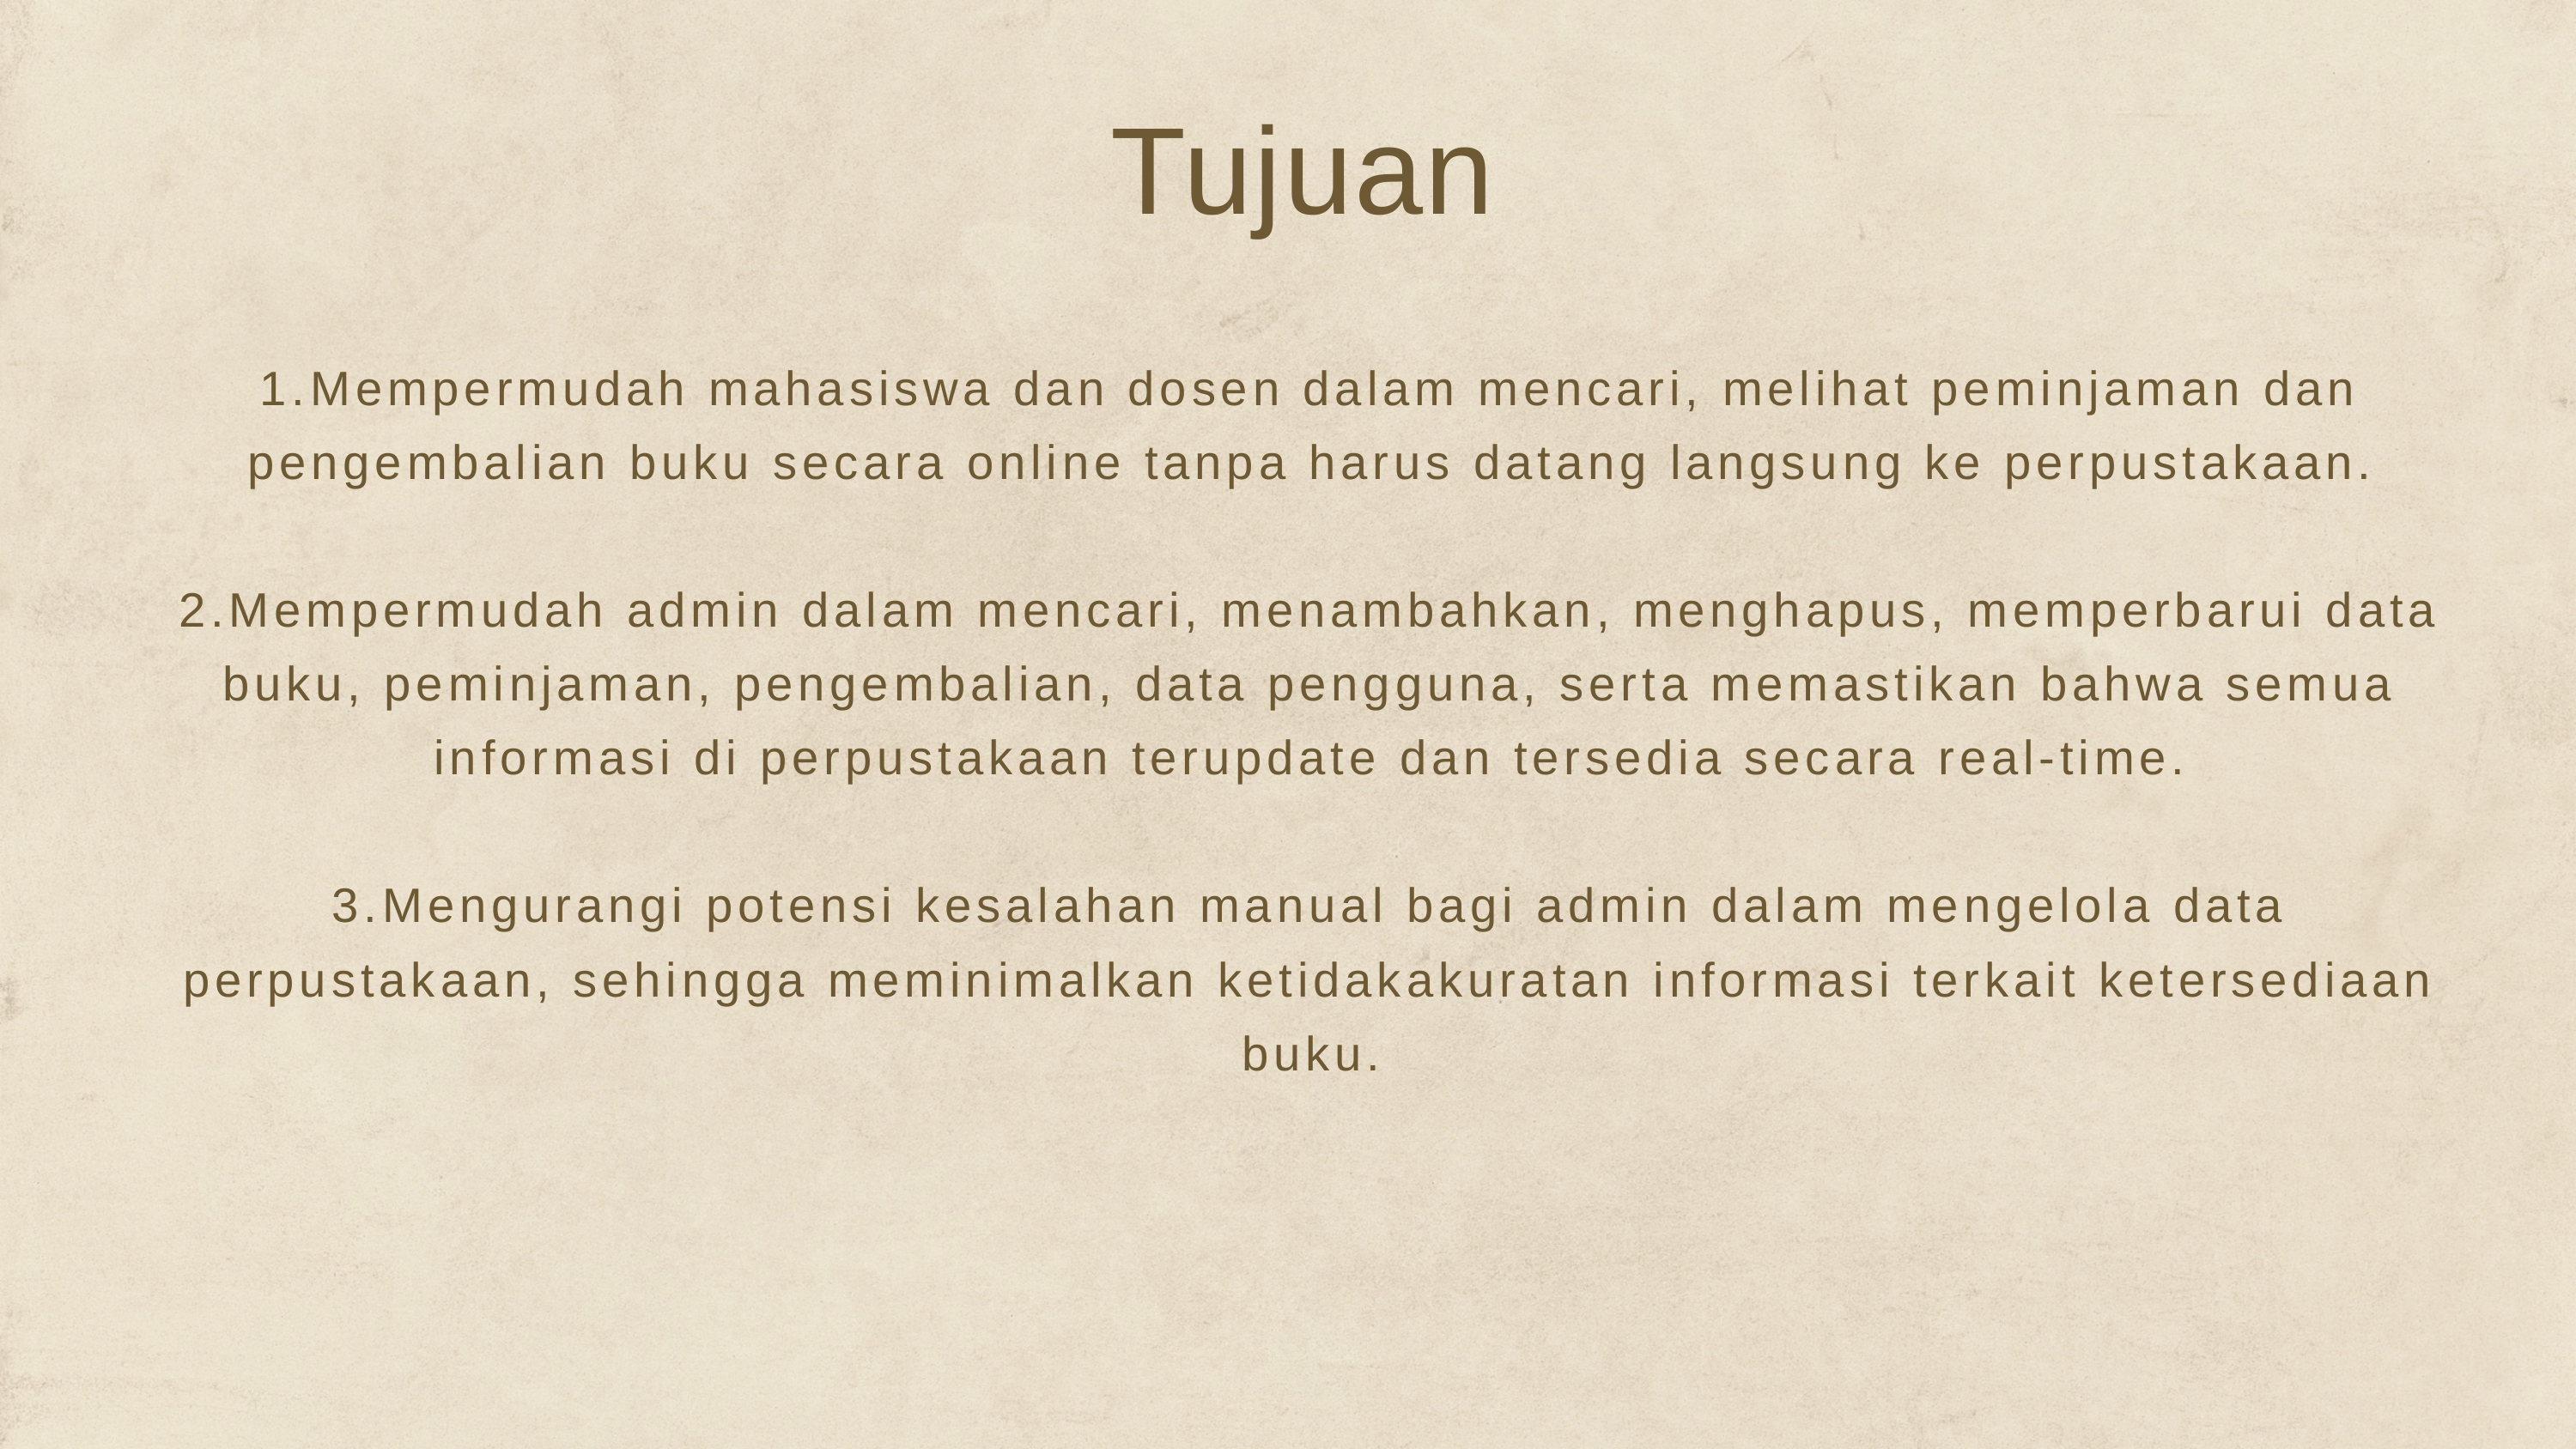

Tujuan

1.Mempermudah mahasiswa dan dosen dalam mencari, melihat peminjaman dan pengembalian buku secara online tanpa harus datang langsung ke perpustakaan.

2.Mempermudah admin dalam mencari, menambahkan, menghapus, memperbarui data buku, peminjaman, pengembalian, data pengguna, serta memastikan bahwa semua informasi di perpustakaan terupdate dan tersedia secara real-time.

3.Mengurangi potensi kesalahan manual bagi admin dalam mengelola data perpustakaan, sehingga meminimalkan ketidakakuratan informasi terkait ketersediaan buku.